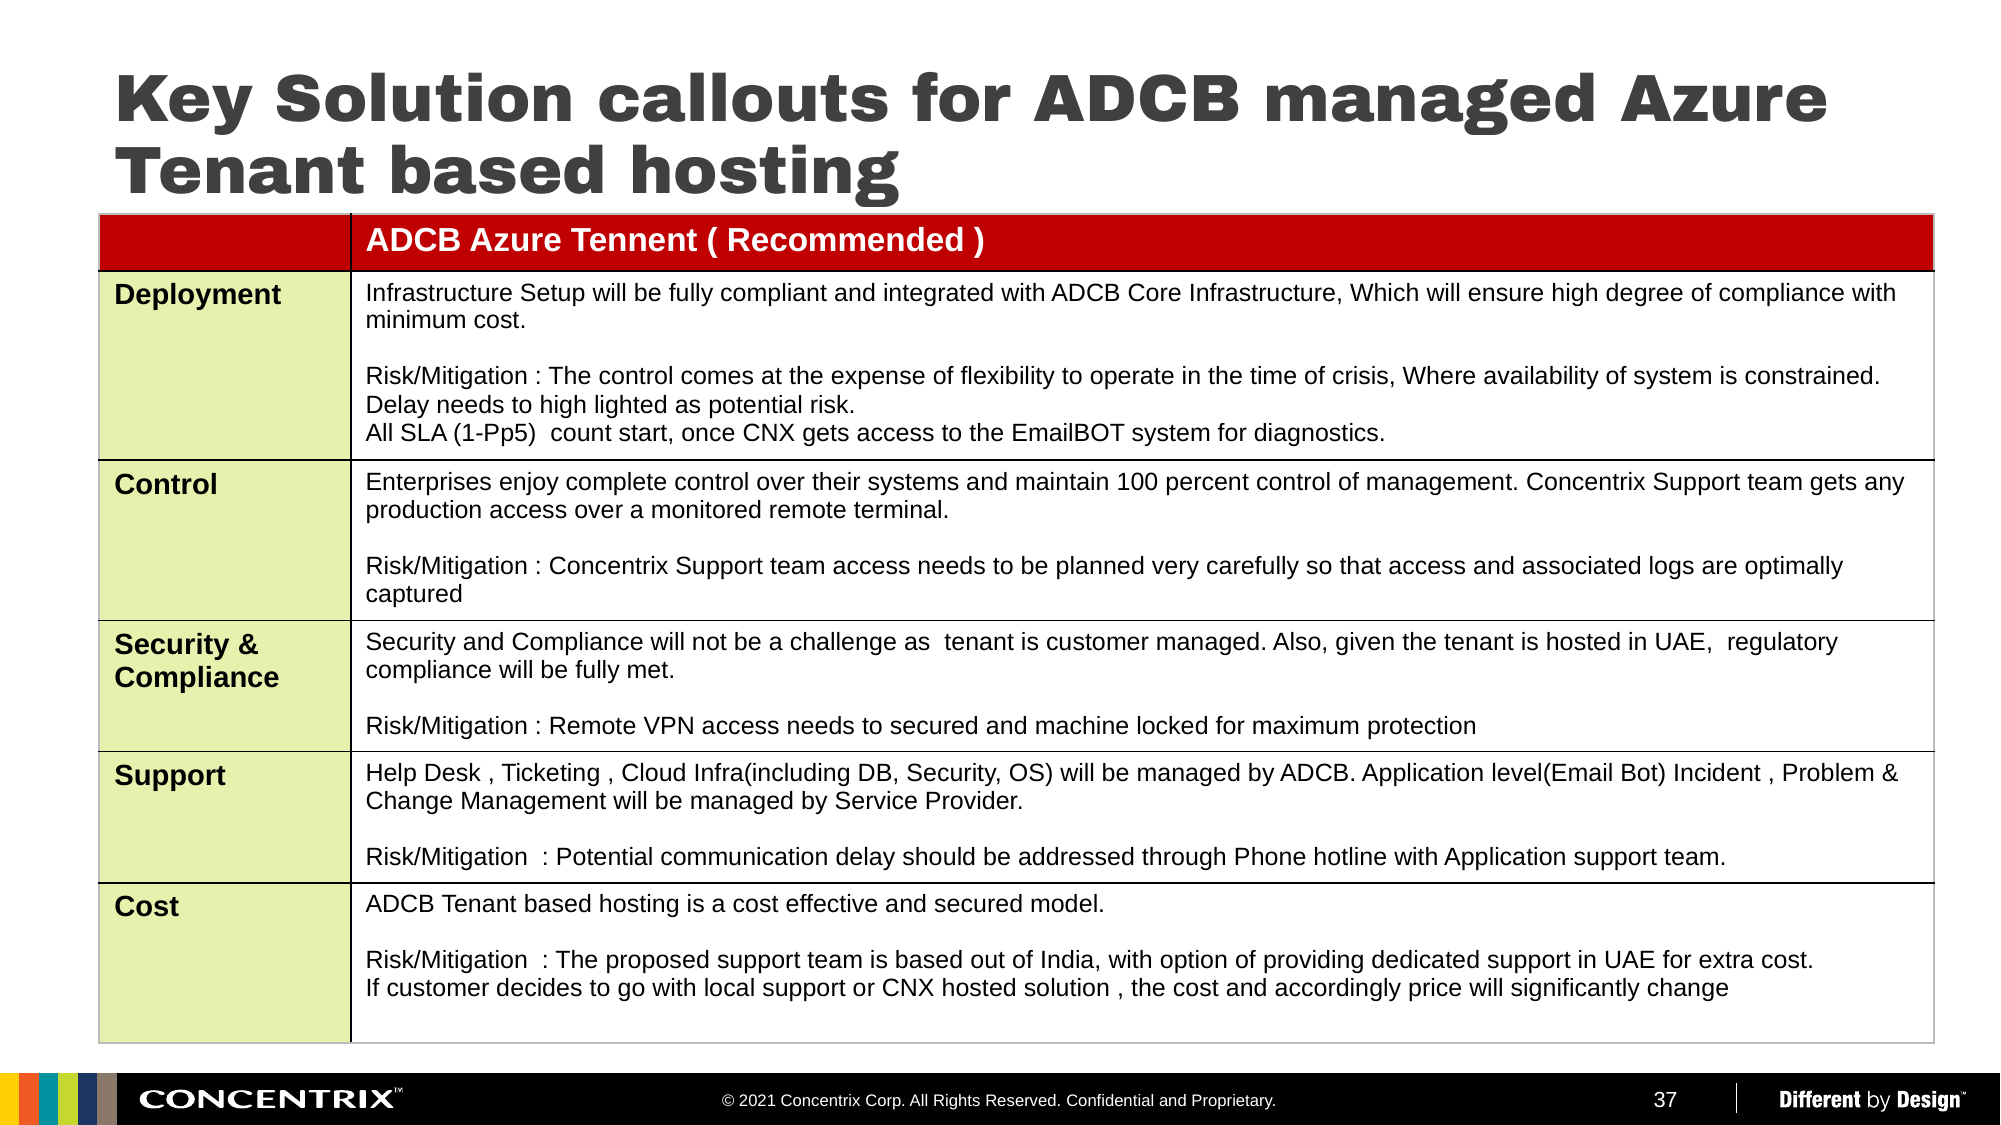

# Key Solution callouts for ADCB managed Azure Tenant based hosting
|  | ADCB Azure Tennent ( Recommended ) |
| --- | --- |
| Deployment | Infrastructure Setup will be fully compliant and integrated with ADCB Core Infrastructure, Which will ensure high degree of compliance with minimum cost. Risk/Mitigation : The control comes at the expense of flexibility to operate in the time of crisis, Where availability of system is constrained. Delay needs to high lighted as potential risk. All SLA (1-Pp5) count start, once CNX gets access to the EmailBOT system for diagnostics. |
| Control | Enterprises enjoy complete control over their systems and maintain 100 percent control of management. Concentrix Support team gets any production access over a monitored remote terminal. Risk/Mitigation : Concentrix Support team access needs to be planned very carefully so that access and associated logs are optimally captured |
| Security & Compliance | Security and Compliance will not be a challenge as tenant is customer managed. Also, given the tenant is hosted in UAE, regulatory compliance will be fully met. Risk/Mitigation : Remote VPN access needs to secured and machine locked for maximum protection |
| Support | Help Desk , Ticketing , Cloud Infra(including DB, Security, OS) will be managed by ADCB. Application level(Email Bot) Incident , Problem & Change Management will be managed by Service Provider. Risk/Mitigation : Potential communication delay should be addressed through Phone hotline with Application support team. |
| Cost | ADCB Tenant based hosting is a cost effective and secured model. Risk/Mitigation : The proposed support team is based out of India, with option of providing dedicated support in UAE for extra cost. If customer decides to go with local support or CNX hosted solution , the cost and accordingly price will significantly change |